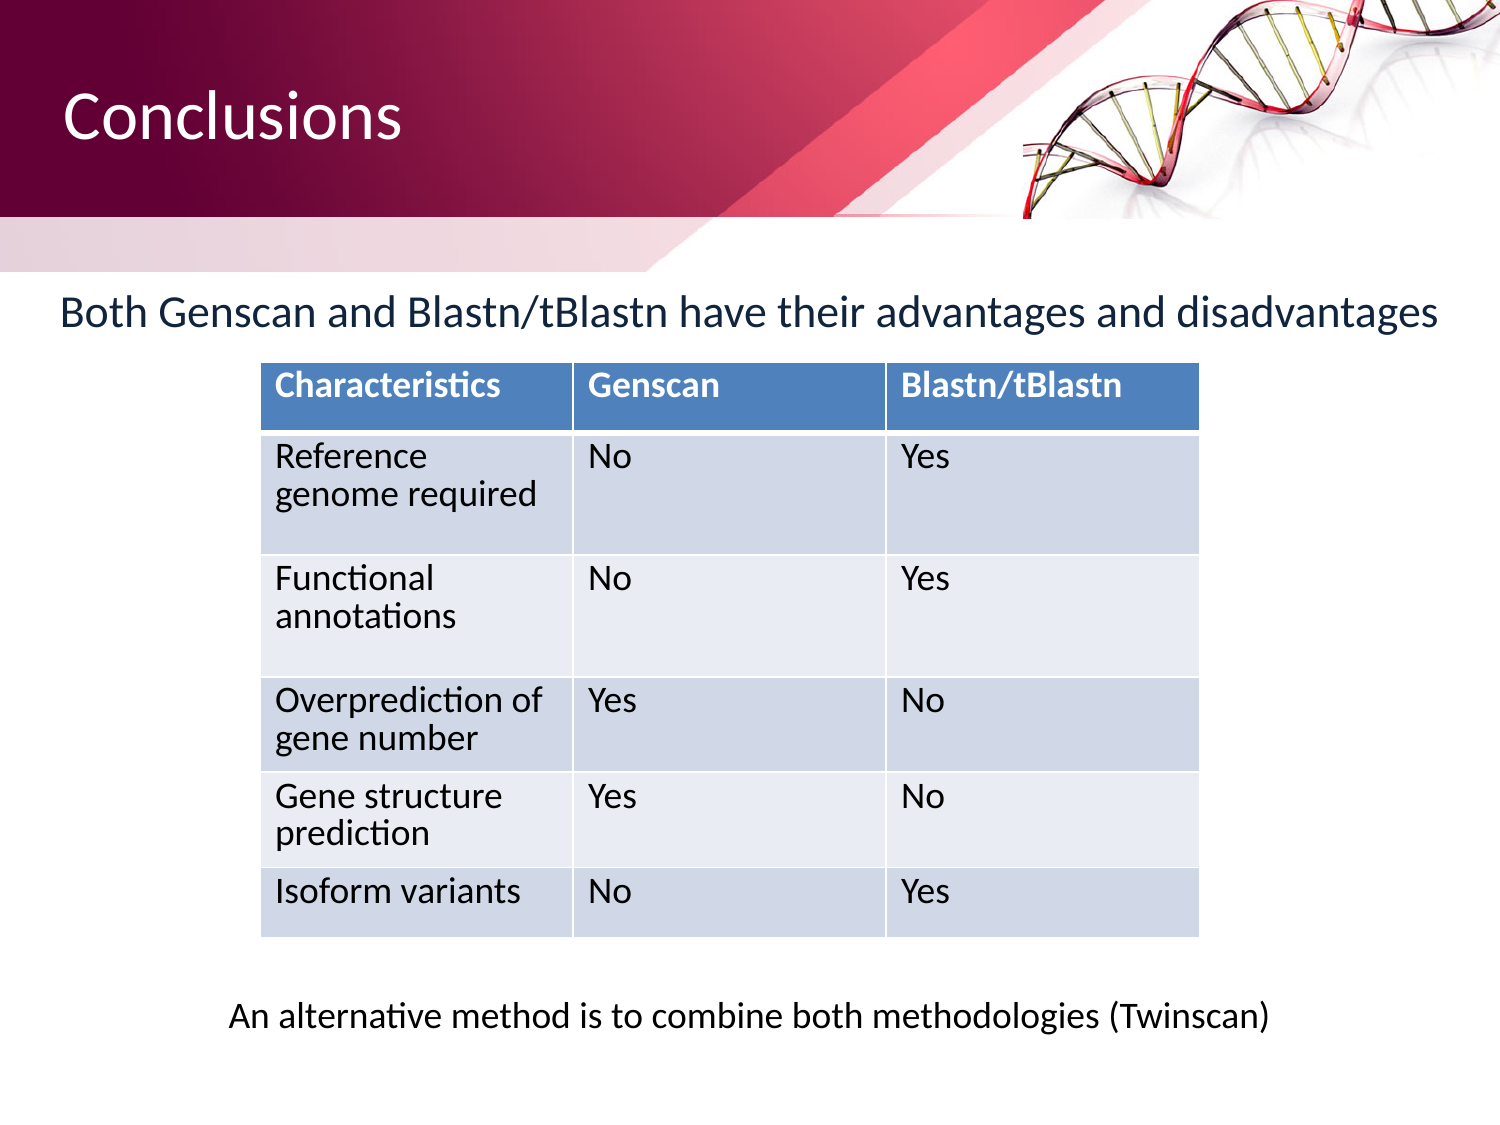

# Conclusions
Both Genscan and Blastn/tBlastn have their advantages and disadvantages

| Characteristics | Genscan | Blastn/tBlastn |
| --- | --- | --- |
| Reference genome required | No | Yes |
| Functional annotations | No | Yes |
| Overprediction of gene number | Yes | No |
| Gene structure prediction | Yes | No |
| Isoform variants | No | Yes |
An alternative method is to combine both methodologies (Twinscan)